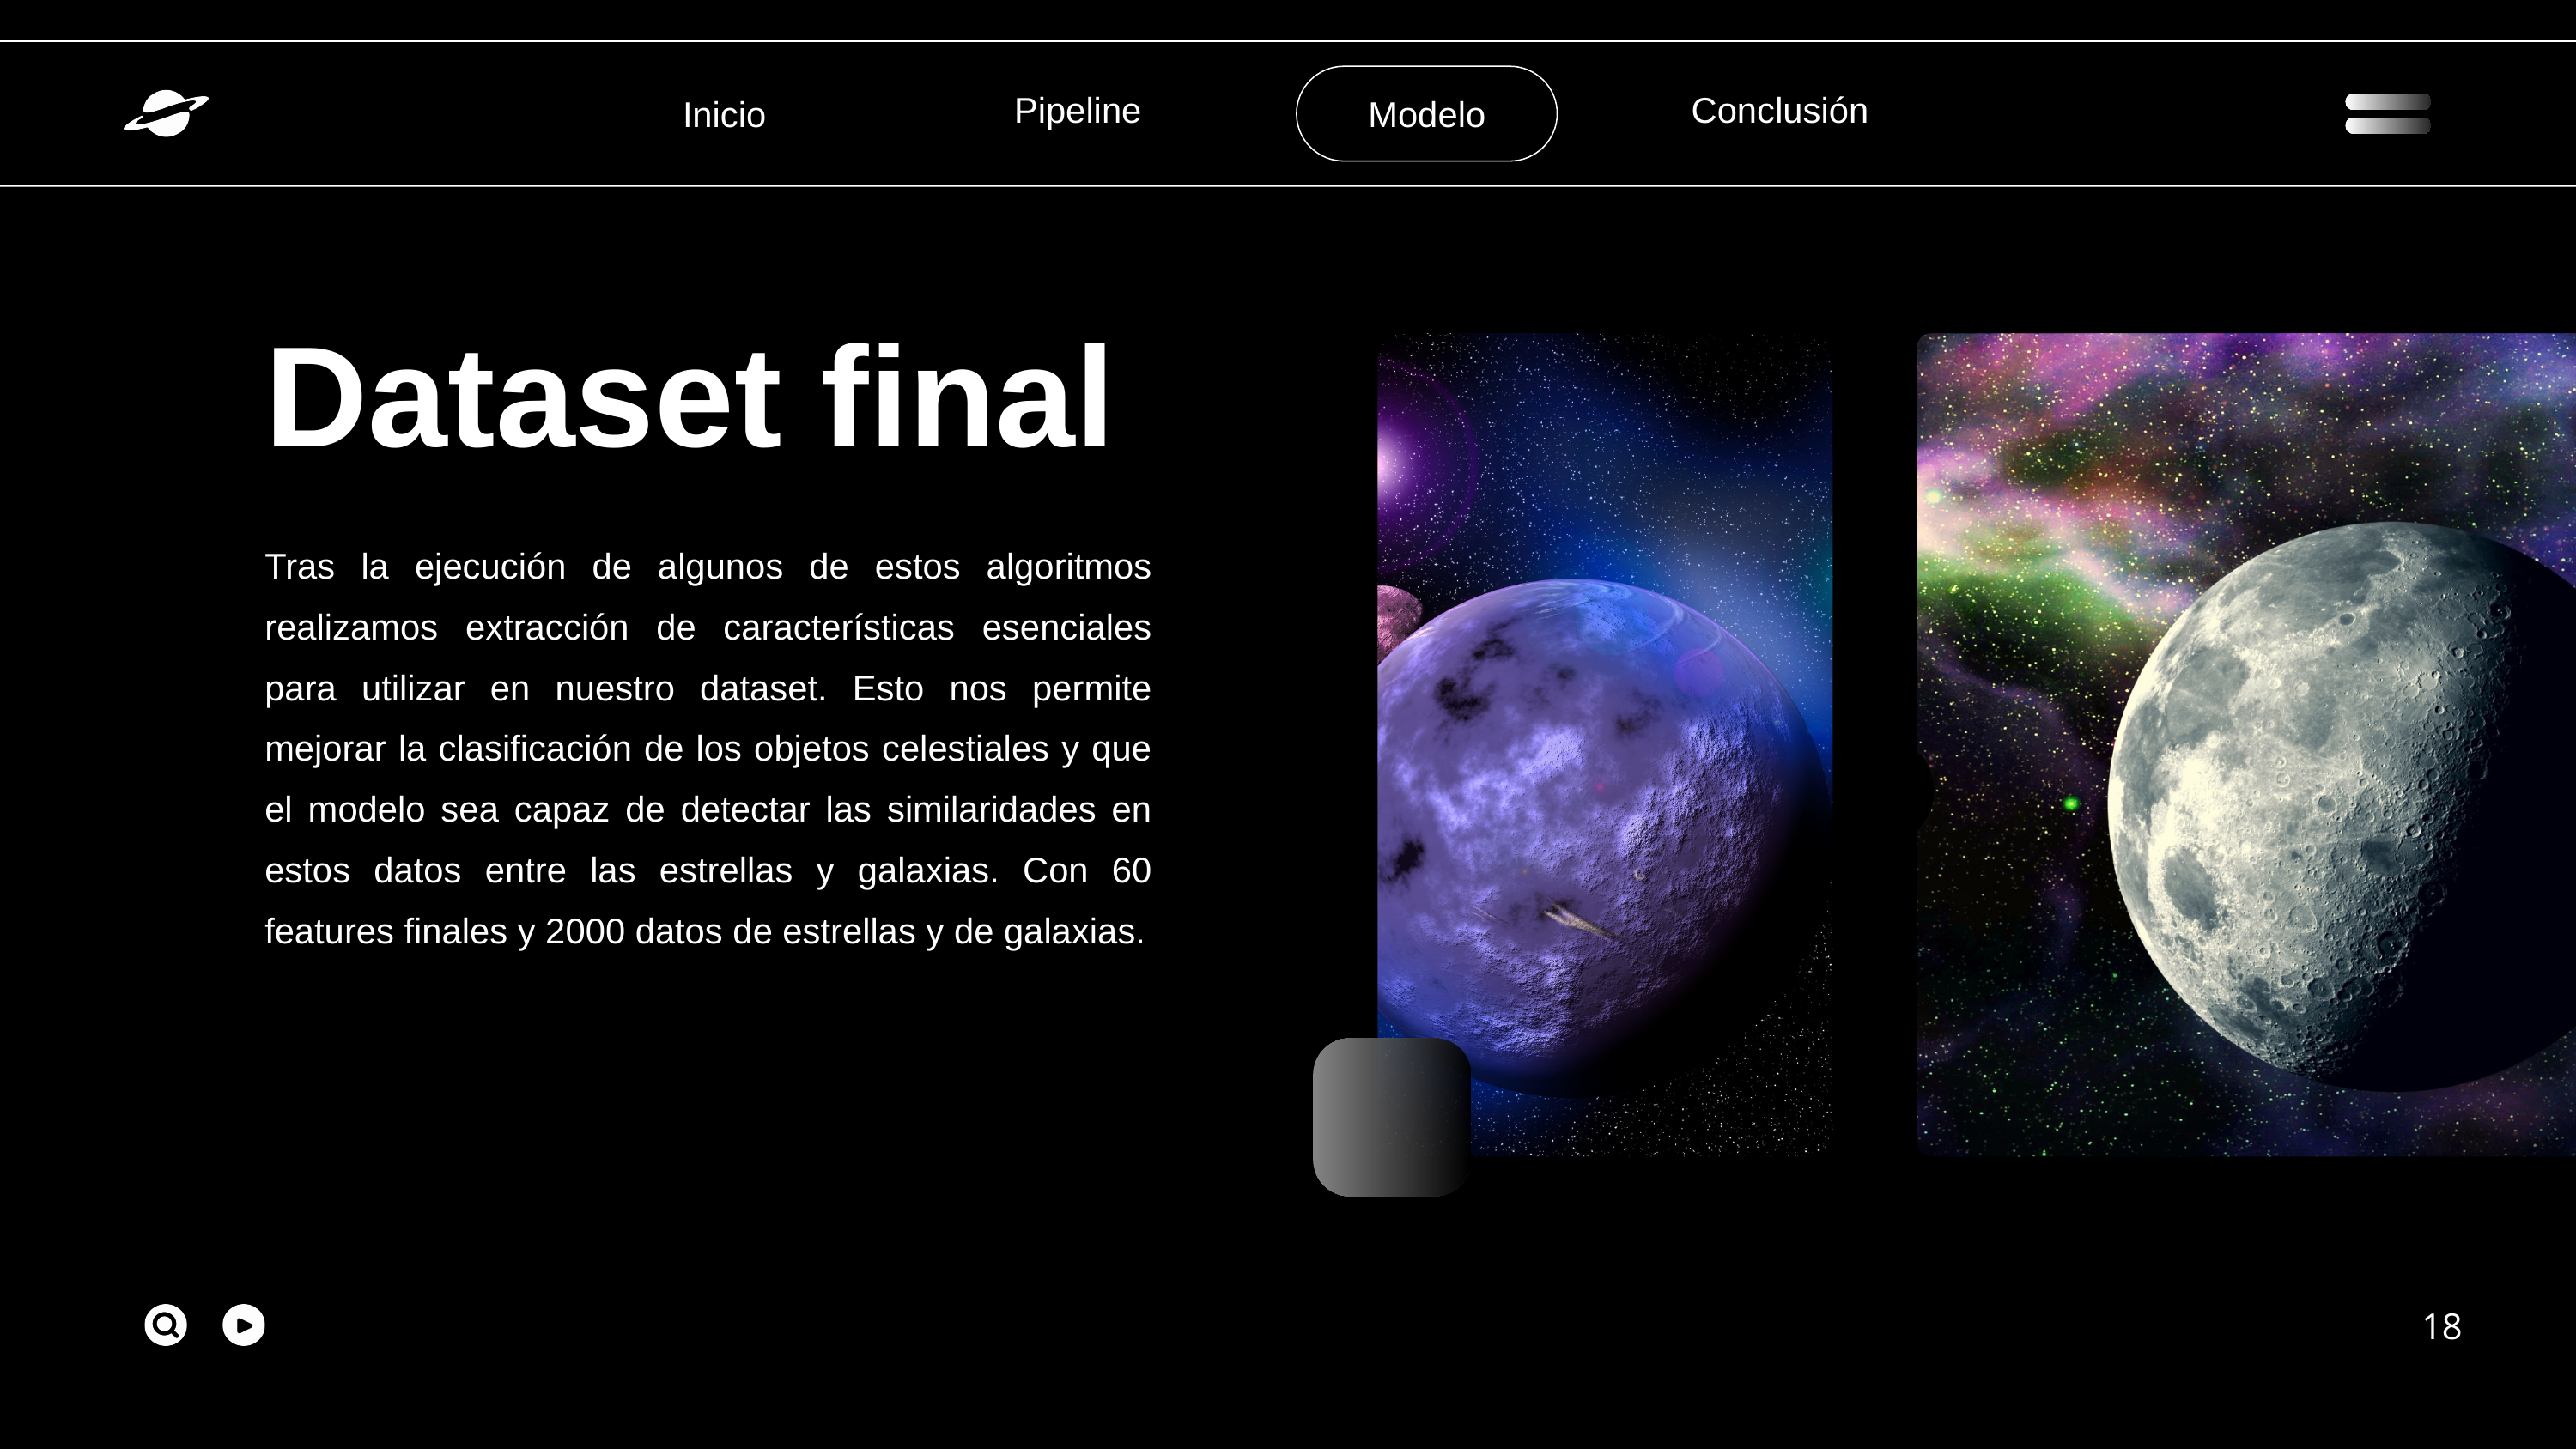

Pipeline
Conclusión
Inicio
Modelo

Dataset final

Tras la ejecución de algunos de estos algoritmos realizamos extracción de características esenciales para utilizar en nuestro dataset. Esto nos permite mejorar la clasificación de los objetos celestiales y que el modelo sea capaz de detectar las similaridades en estos datos entre las estrellas y galaxias. Con 60 features finales y 2000 datos de estrellas y de galaxias.

18